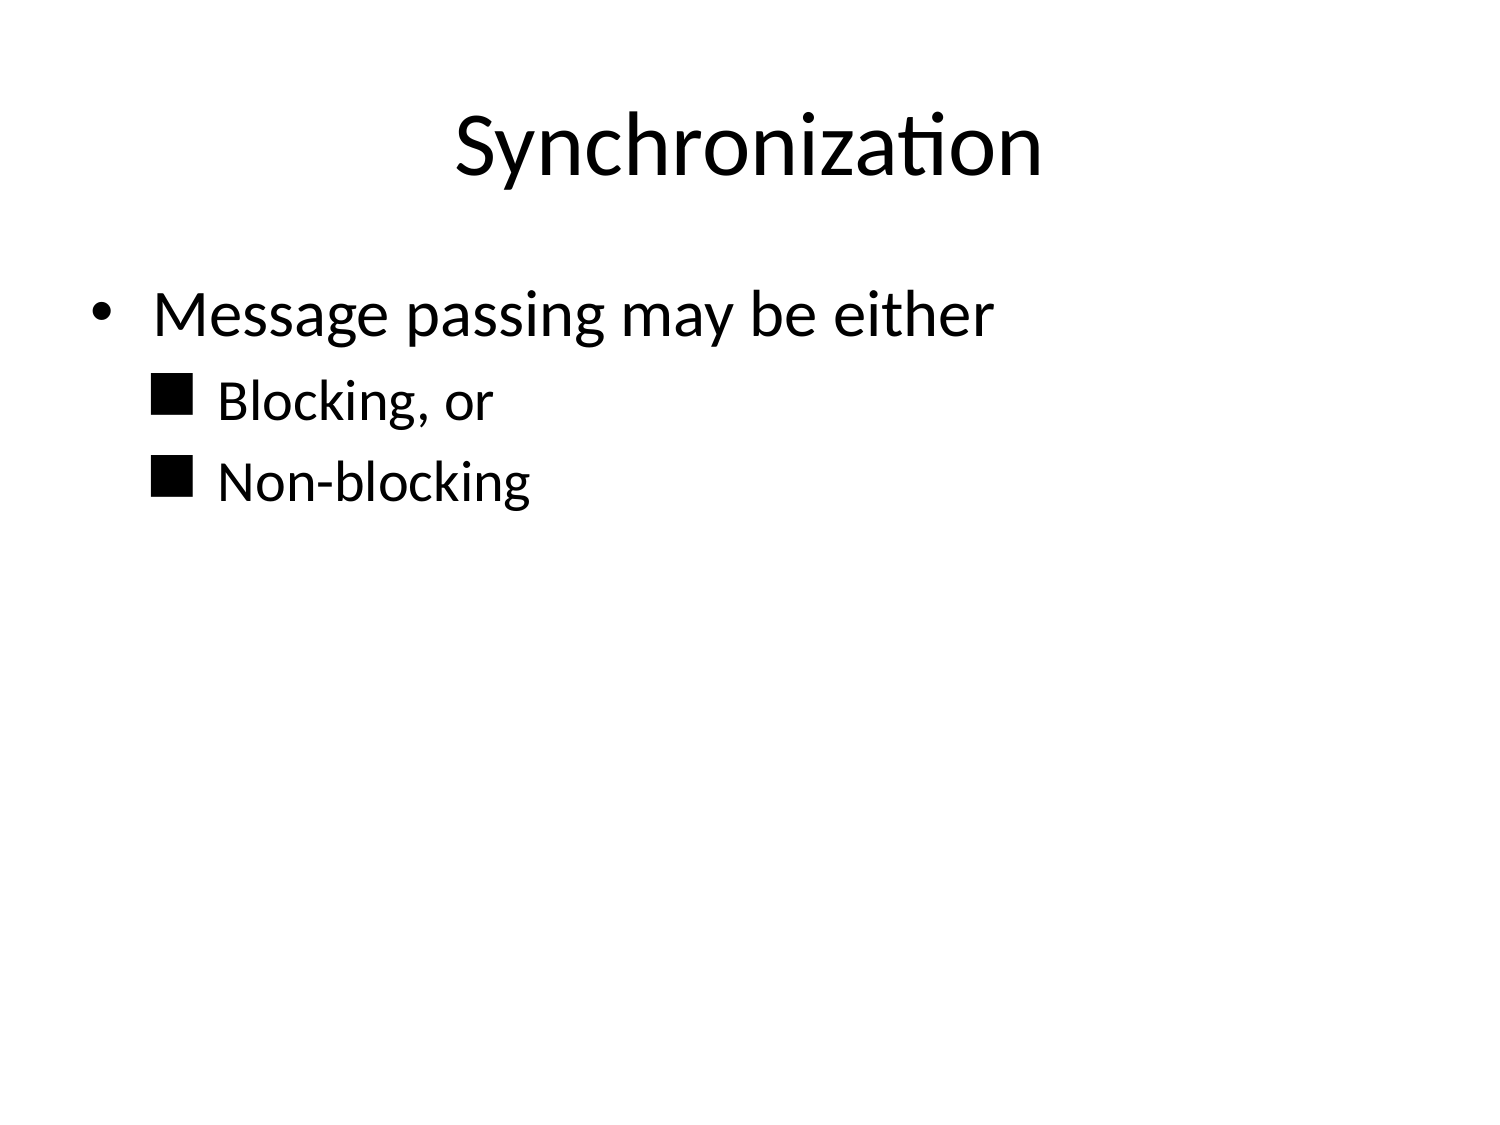

# Synchronization
Message passing may be either
Blocking, or
Non-blocking